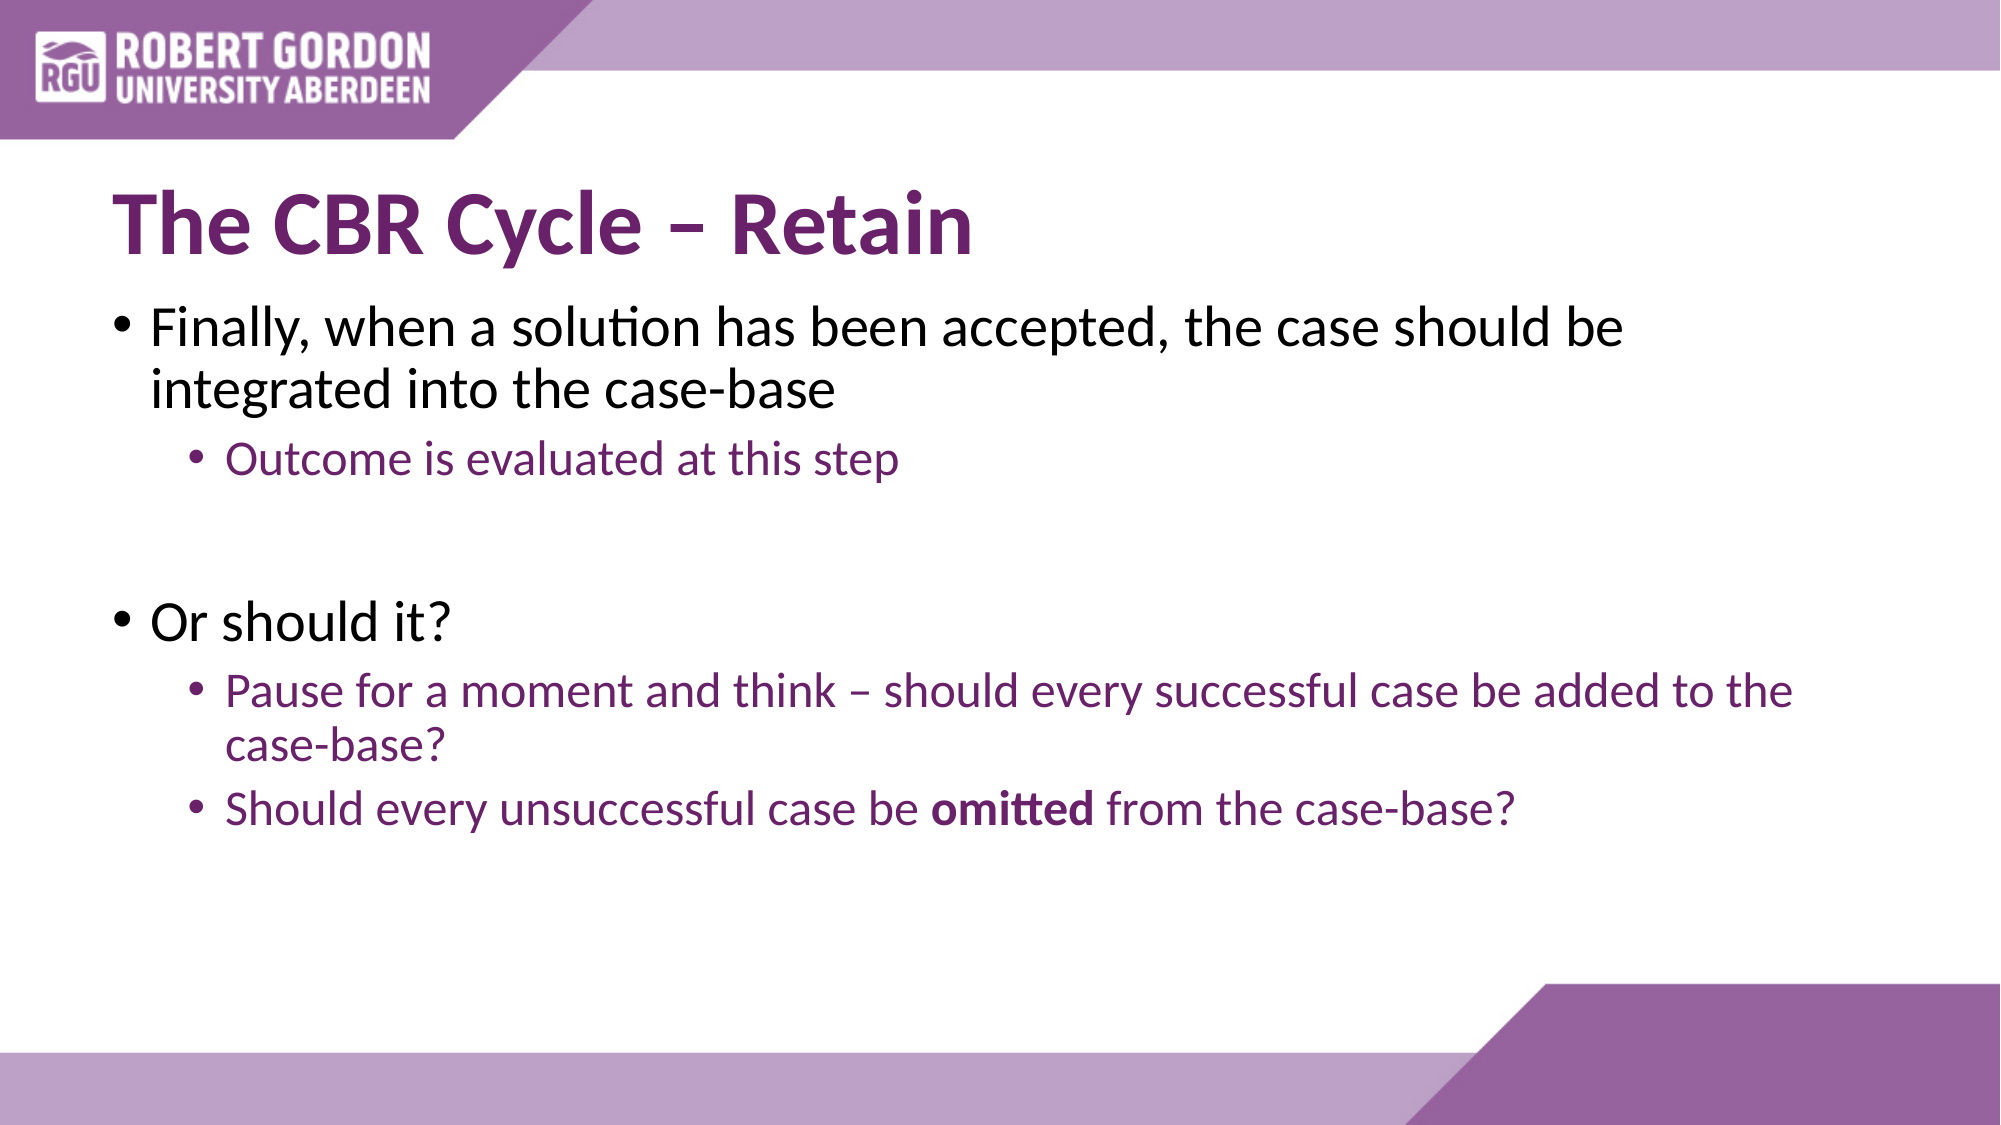

# The CBR Cycle – Retain
Finally, when a solution has been accepted, the case should be integrated into the case-base
Outcome is evaluated at this step

Or should it?
Pause for a moment and think – should every successful case be added to the case-base?
Should every unsuccessful case be omitted from the case-base?